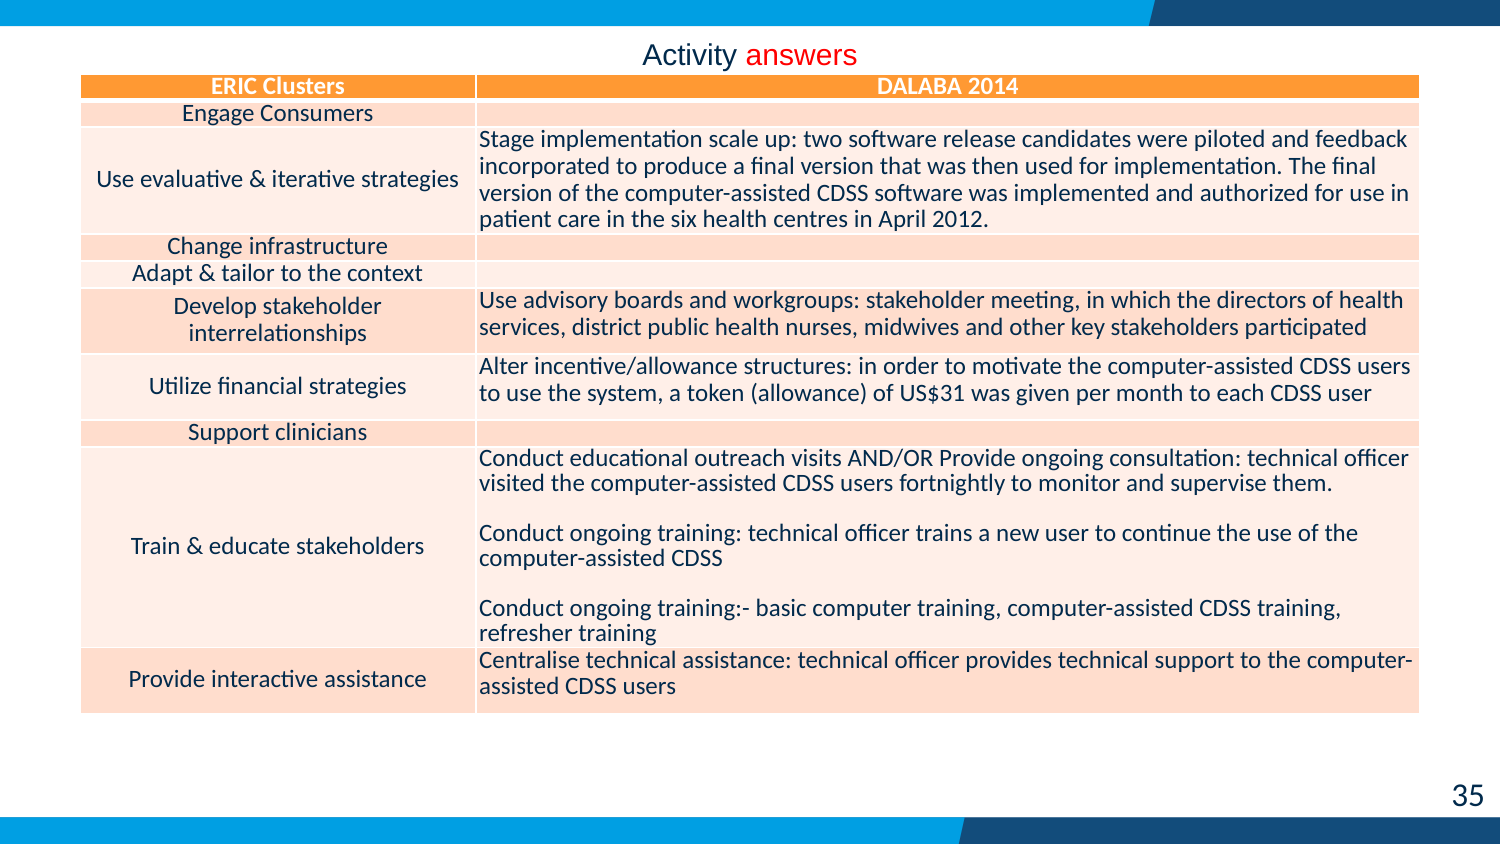

Activity answers
| ERIC Clusters | DALABA 2014 |
| --- | --- |
| Engage Consumers |  |
| Use evaluative & iterative strategies | Stage implementation scale up: two software release candidates were piloted and feedback incorporated to produce a final version that was then used for implementation. The final version of the computer-assisted CDSS software was implemented and authorized for use in patient care in the six health centres in April 2012. |
| Change infrastructure |  |
| Adapt & tailor to the context |  |
| Develop stakeholder interrelationships | Use advisory boards and workgroups: stakeholder meeting, in which the directors of health services, district public health nurses, midwives and other key stakeholders participated |
| Utilize financial strategies | Alter incentive/allowance structures: in order to motivate the computer-assisted CDSS users to use the system, a token (allowance) of US$31 was given per month to each CDSS user |
| Support clinicians |  |
| Train & educate stakeholders | Conduct educational outreach visits AND/OR Provide ongoing consultation: technical officer visited the computer-assisted CDSS users fortnightly to monitor and supervise them. Conduct ongoing training: technical officer trains a new user to continue the use of the computer-assisted CDSS Conduct ongoing training:- basic computer training, computer-assisted CDSS training, refresher training |
| Provide interactive assistance | Centralise technical assistance: technical officer provides technical support to the computer-assisted CDSS users |
35